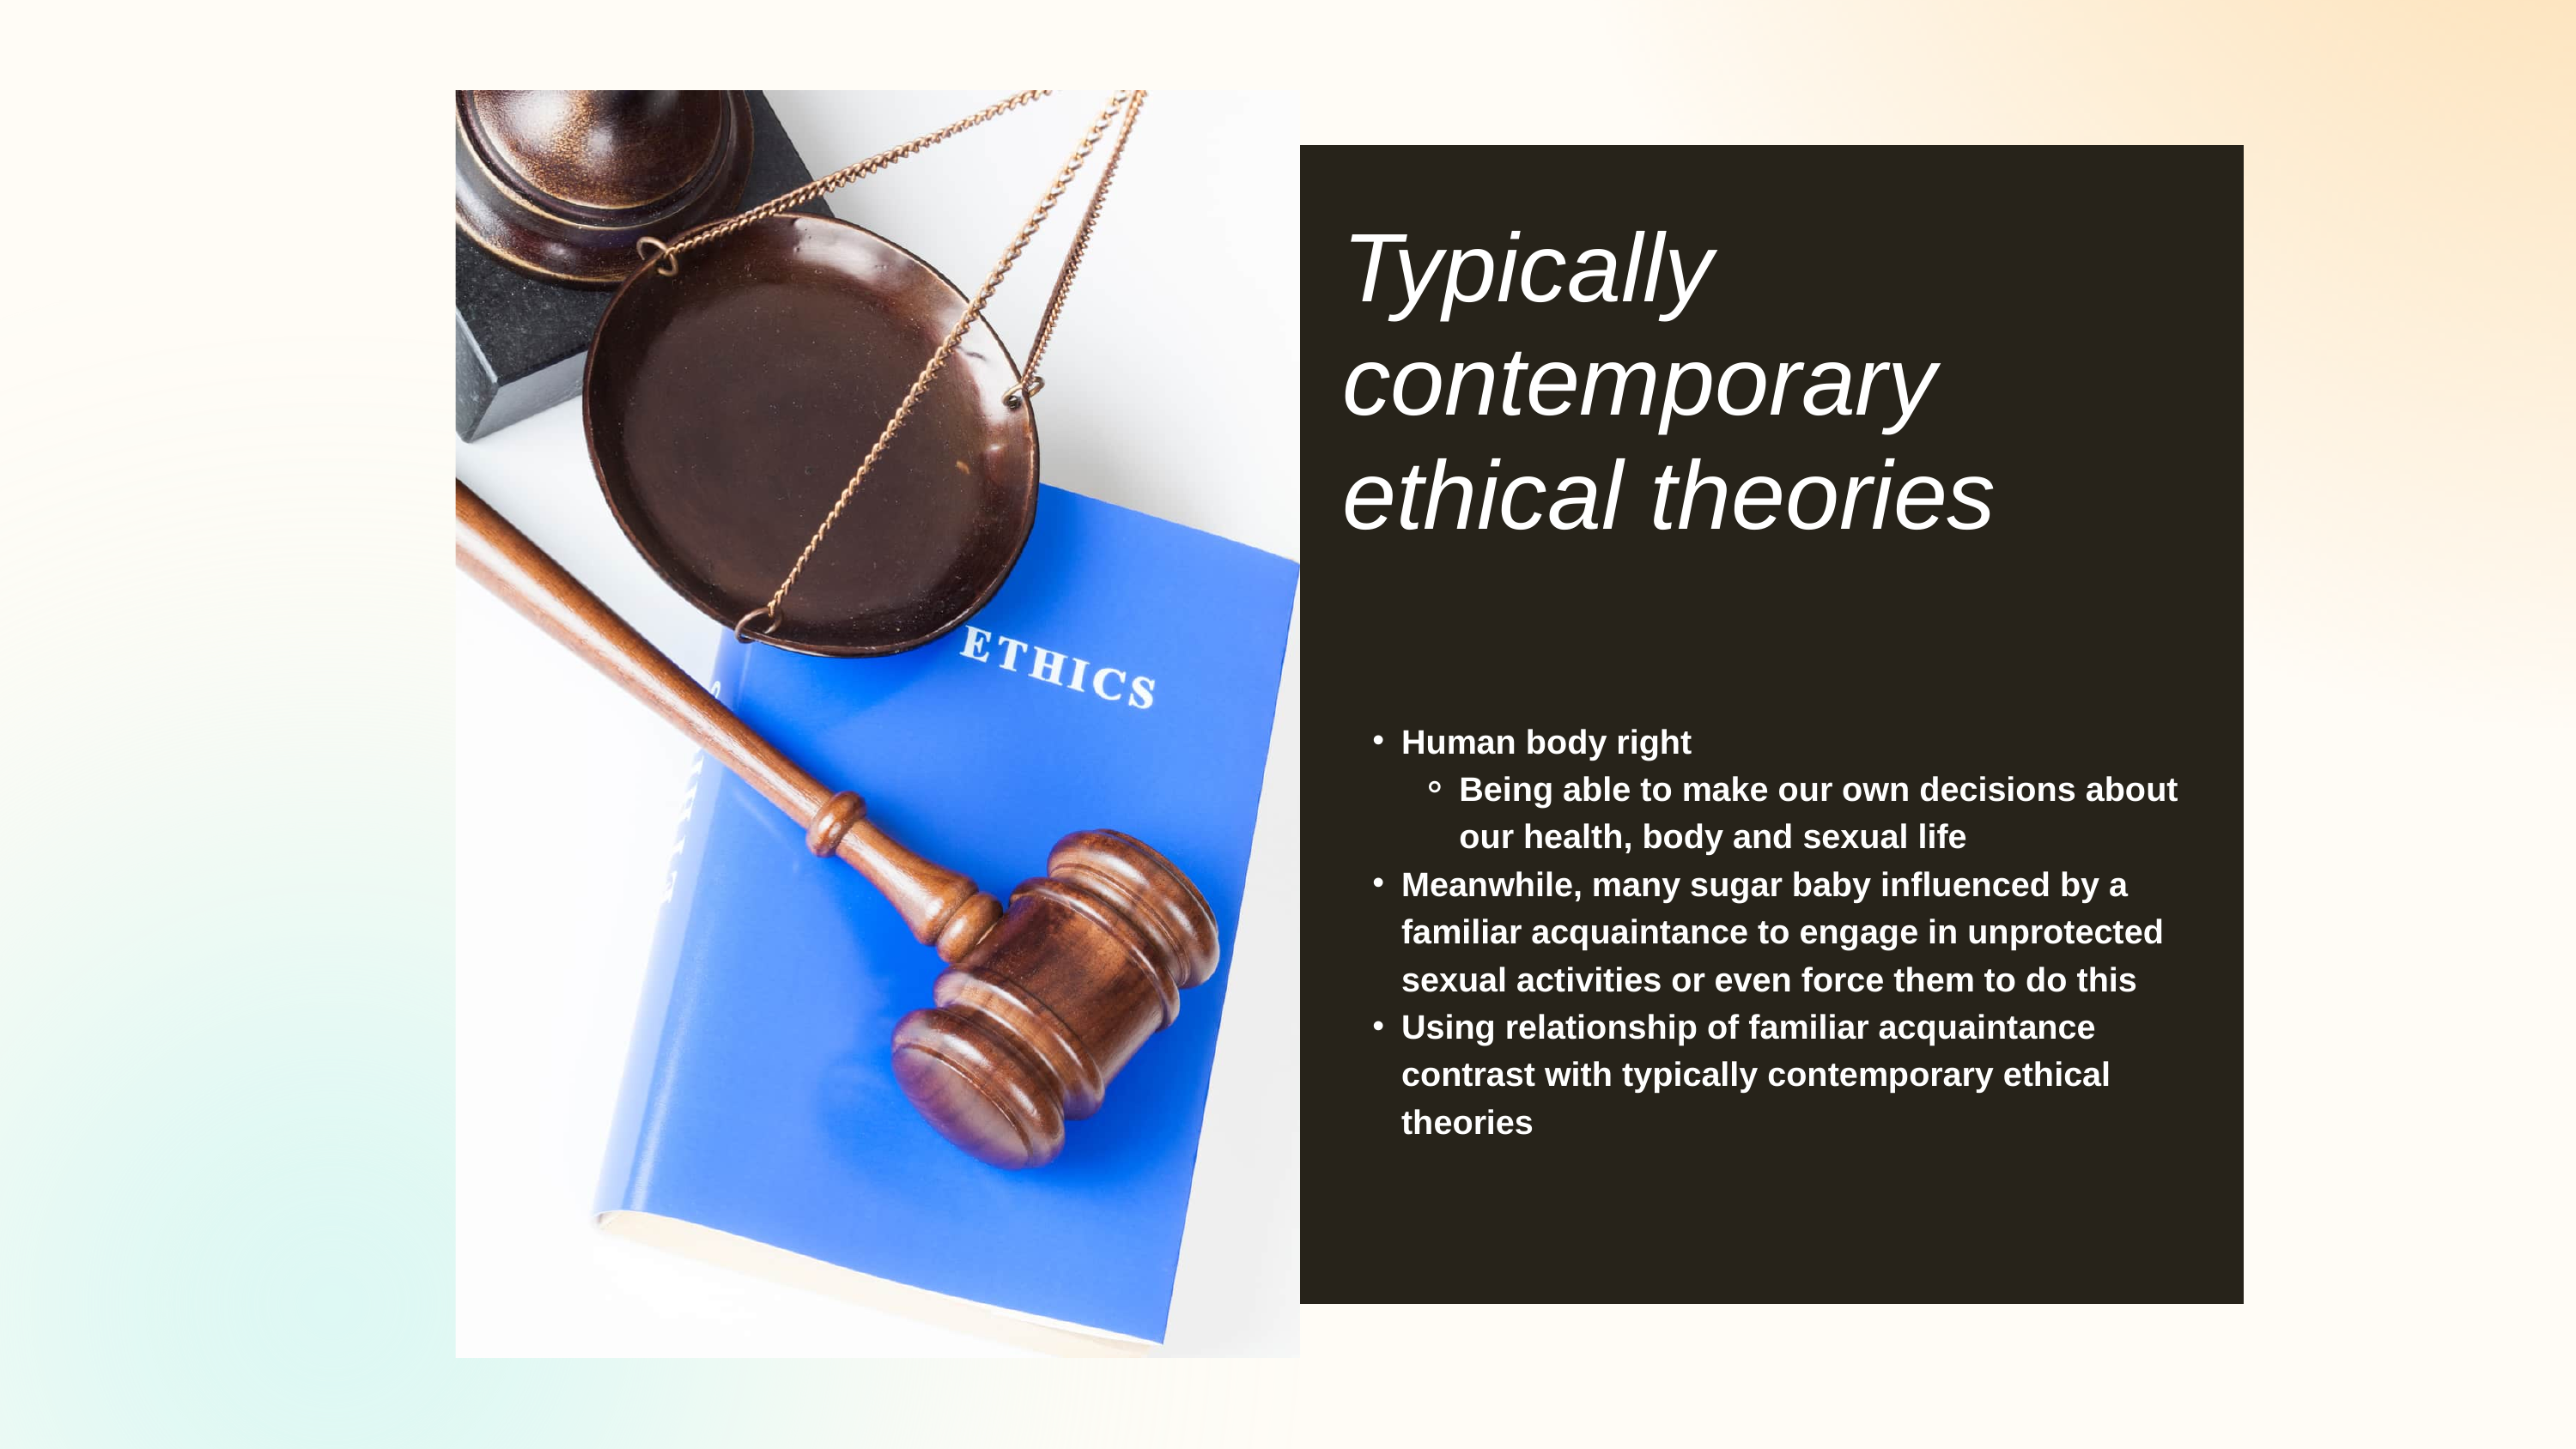

Typically contemporary ethical theories

Human body right
Being able to make our own decisions about our health, body and sexual life
Meanwhile, many sugar baby influenced by a familiar acquaintance to engage in unprotected sexual activities or even force them to do this
Using relationship of familiar acquaintance contrast with typically contemporary ethical theories